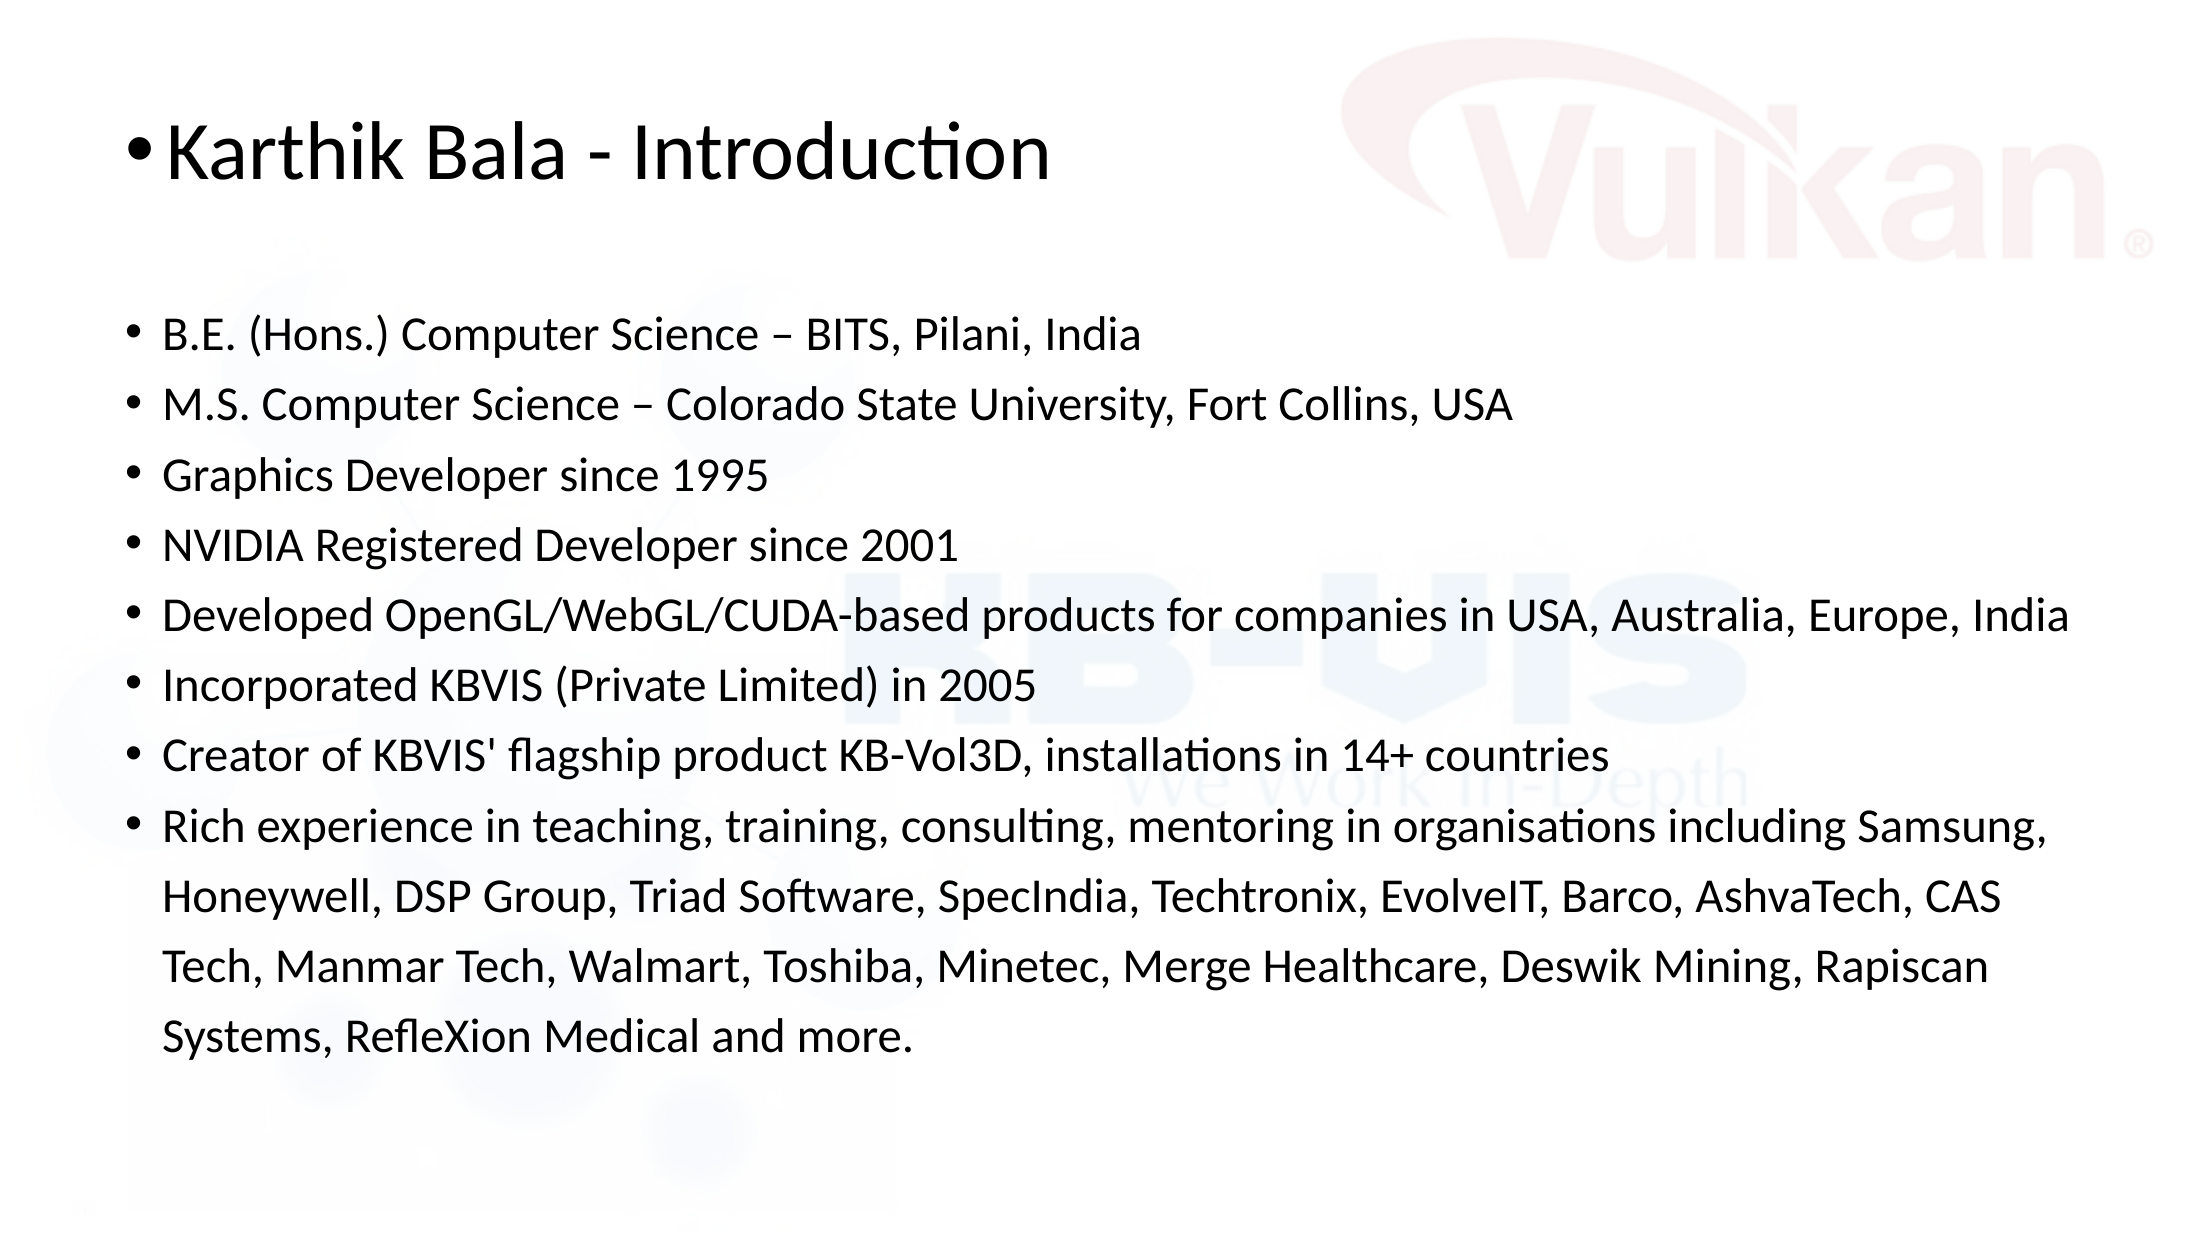

Karthik Bala - Introduction
B.E. (Hons.) Computer Science – BITS, Pilani, India
M.S. Computer Science – Colorado State University, Fort Collins, USA
Graphics Developer since 1995
NVIDIA Registered Developer since 2001
Developed OpenGL/WebGL/CUDA-based products for companies in USA, Australia, Europe, India
Incorporated KBVIS (Private Limited) in 2005
Creator of KBVIS' flagship product KB-Vol3D, installations in 14+ countries
Rich experience in teaching, training, consulting, mentoring in organisations including Samsung, Honeywell, DSP Group, Triad Software, SpecIndia, Techtronix, EvolveIT, Barco, AshvaTech, CAS Tech, Manmar Tech, Walmart, Toshiba, Minetec, Merge Healthcare, Deswik Mining, Rapiscan Systems, RefleXion Medical and more.